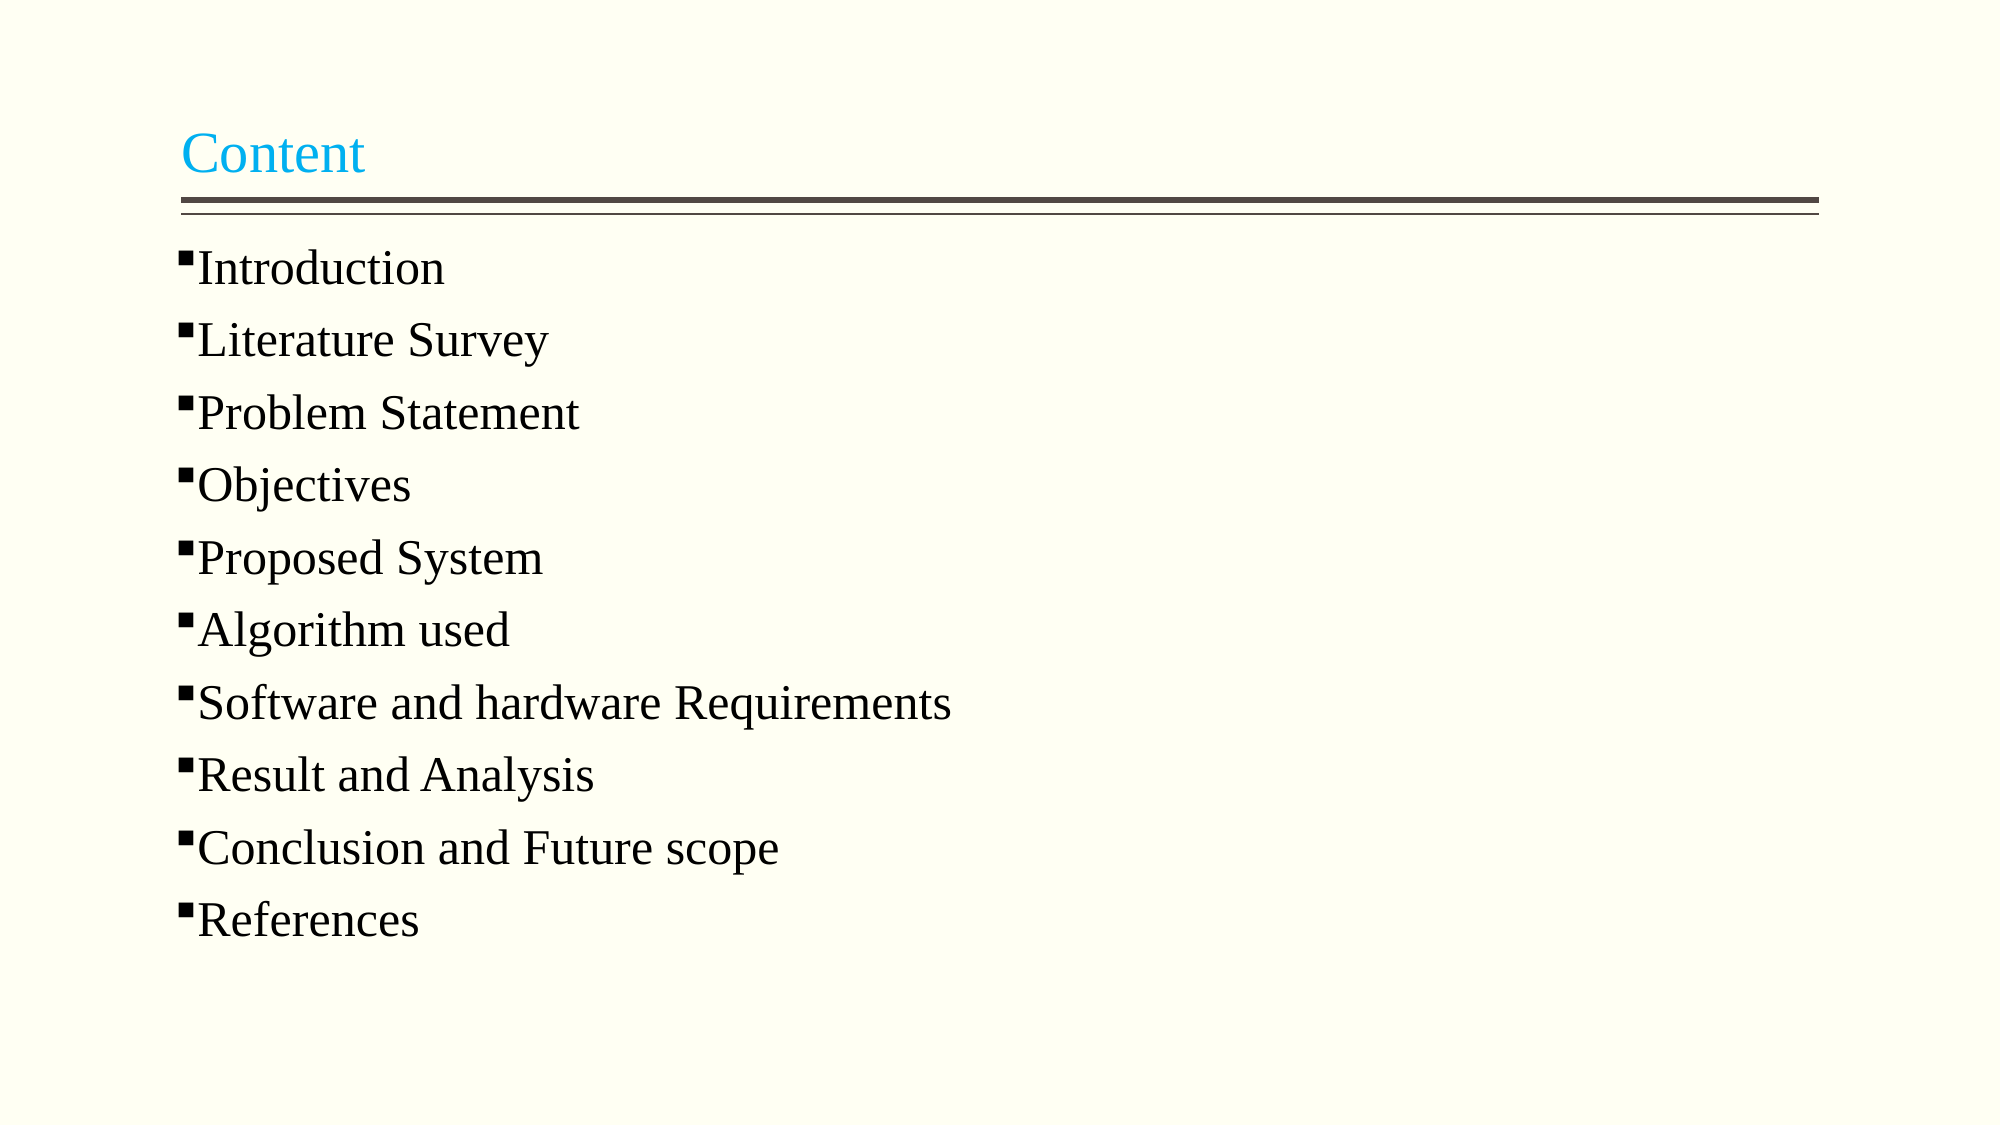

# Content
Introduction
Literature Survey
Problem Statement
Objectives
Proposed System
Algorithm used
Software and hardware Requirements
Result and Analysis
Conclusion and Future scope
References